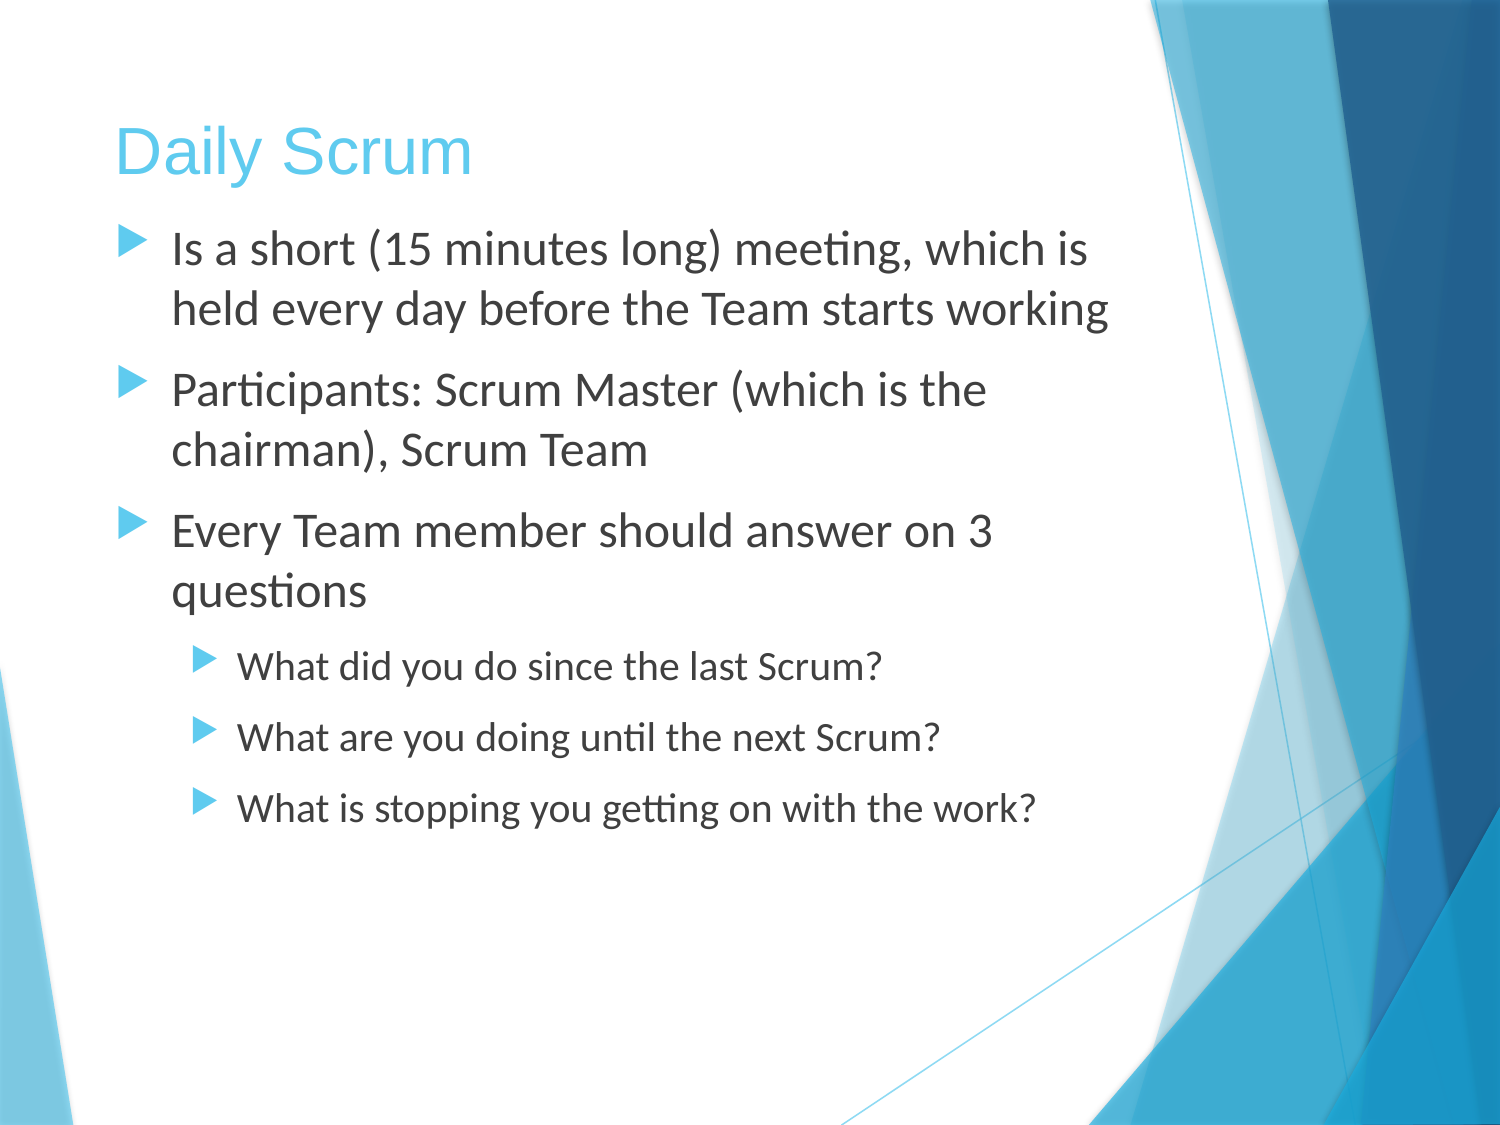

# Daily Scrum
Is a short (15 minutes long) meeting, which is held every day before the Team starts working
Participants: Scrum Master (which is the chairman), Scrum Team
Every Team member should answer on 3 questions
What did you do since the last Scrum?
What are you doing until the next Scrum?
What is stopping you getting on with the work?